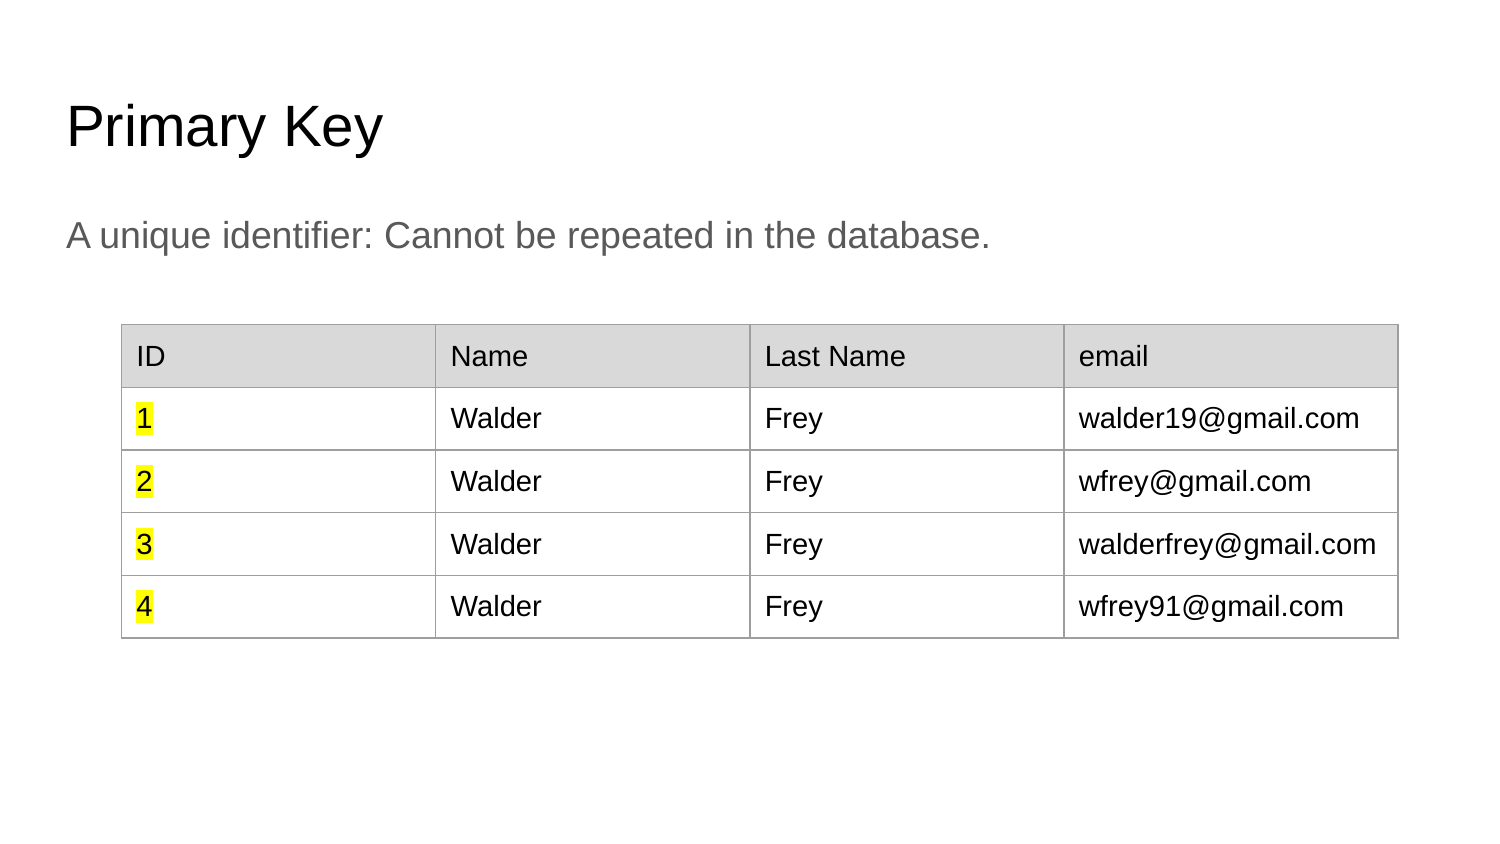

# Primary Key
A unique identifier: Cannot be repeated in the database.
| ID | Name | Last Name | email |
| --- | --- | --- | --- |
| 1 | Walder | Frey | walder19@gmail.com |
| 2 | Walder | Frey | wfrey@gmail.com |
| 3 | Walder | Frey | walderfrey@gmail.com |
| 4 | Walder | Frey | wfrey91@gmail.com |